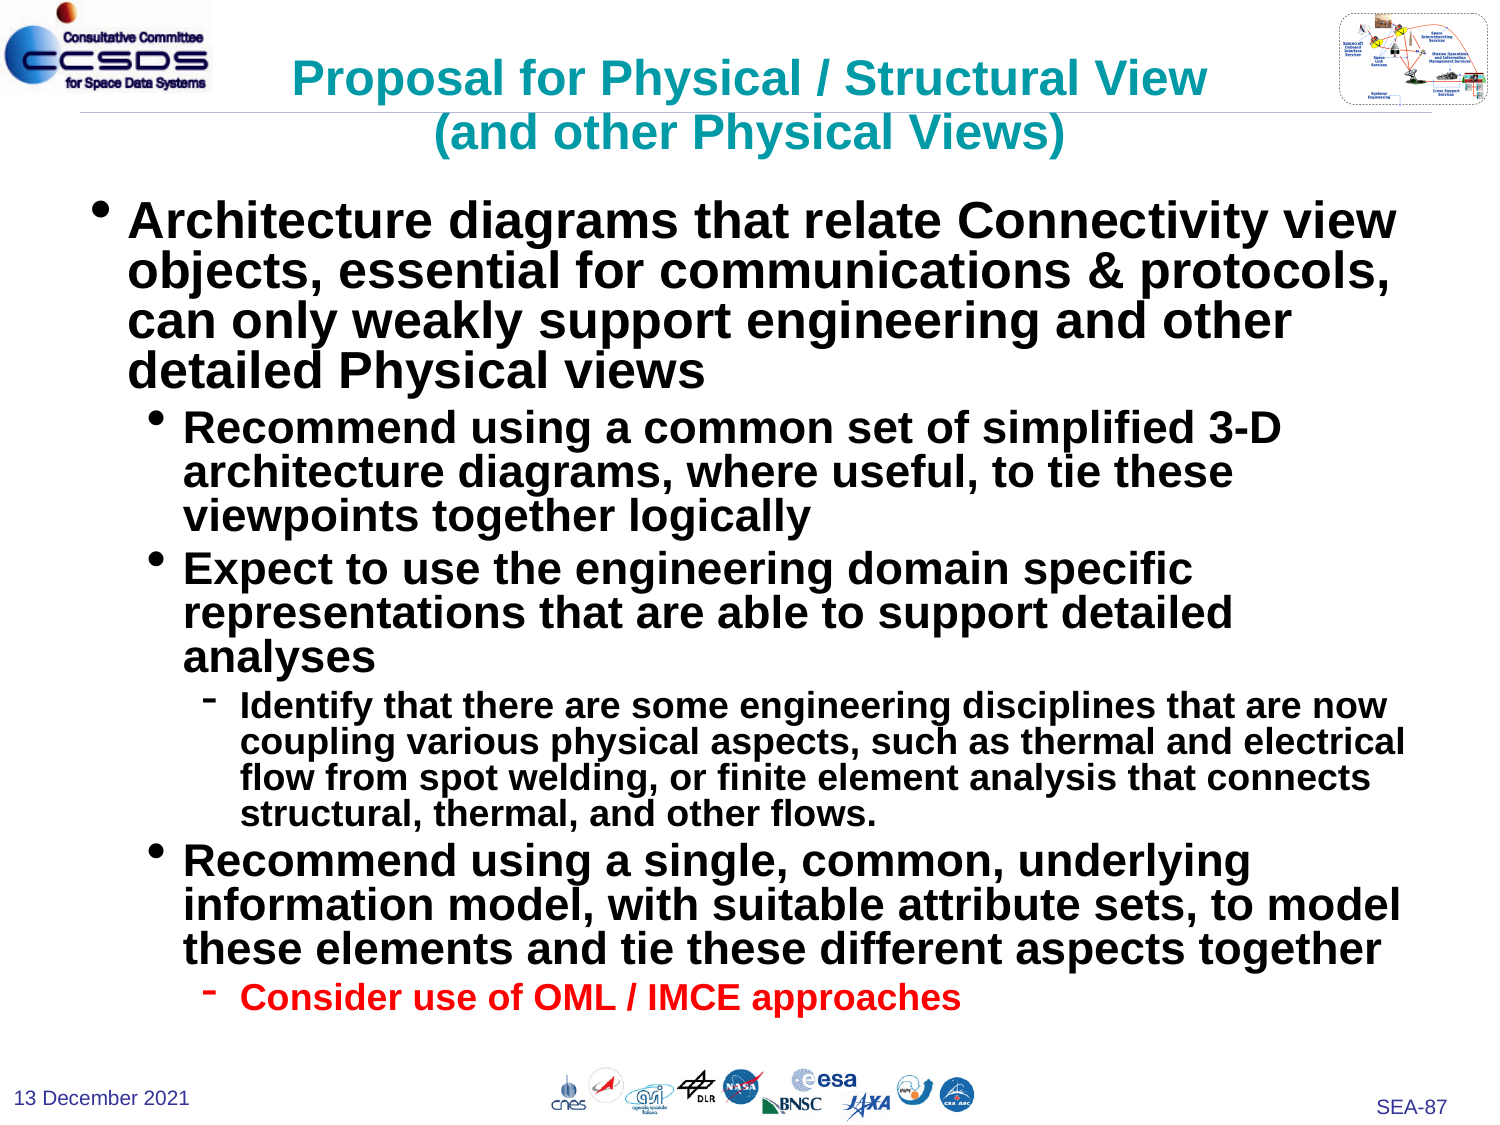

# Proposal for Physical / Structural View (and other Physical Views)
Architecture diagrams that relate Connectivity view objects, essential for communications & protocols, can only weakly support engineering and other detailed Physical views
Recommend using a common set of simplified 3-D architecture diagrams, where useful, to tie these viewpoints together logically
Expect to use the engineering domain specific representations that are able to support detailed analyses
Identify that there are some engineering disciplines that are now coupling various physical aspects, such as thermal and electrical flow from spot welding, or finite element analysis that connects structural, thermal, and other flows.
Recommend using a single, common, underlying information model, with suitable attribute sets, to model these elements and tie these different aspects together
Consider use of OML / IMCE approaches
13 December 2021